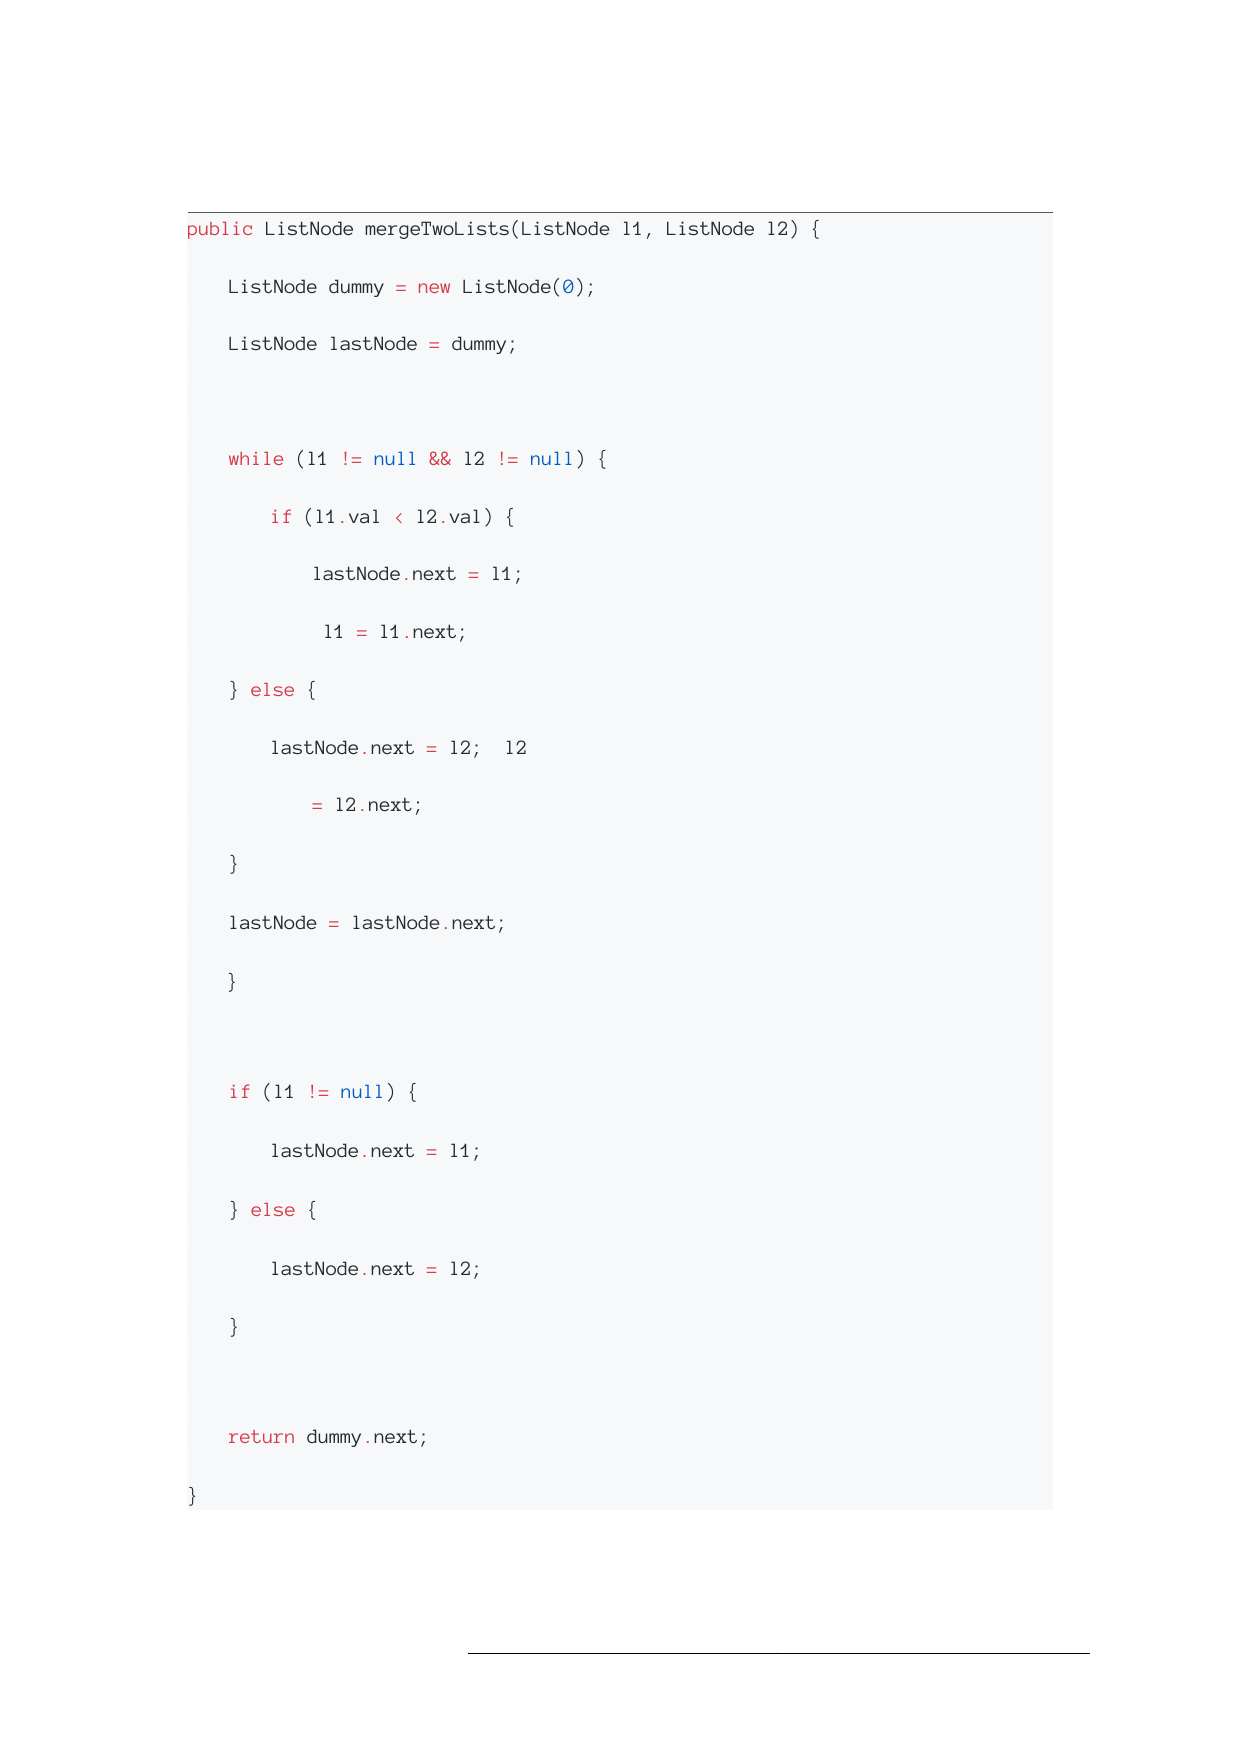

public ListNode mergeTwoLists(ListNode l1, ListNode l2) {
ListNode dummy = new ListNode(0);  ListNode lastNode = dummy;

while (l1 != null && l2 != null) {
if (l1.val < l2.val) {  lastNode.next = l1;  l1 = l1.next;

} else {
lastNode.next = l2;  l2 = l2.next;

}

lastNode = lastNode.next;

}

if (l1 != null) {

lastNode.next = l1;

} else {

lastNode.next = l2;

}

return dummy.next;

}